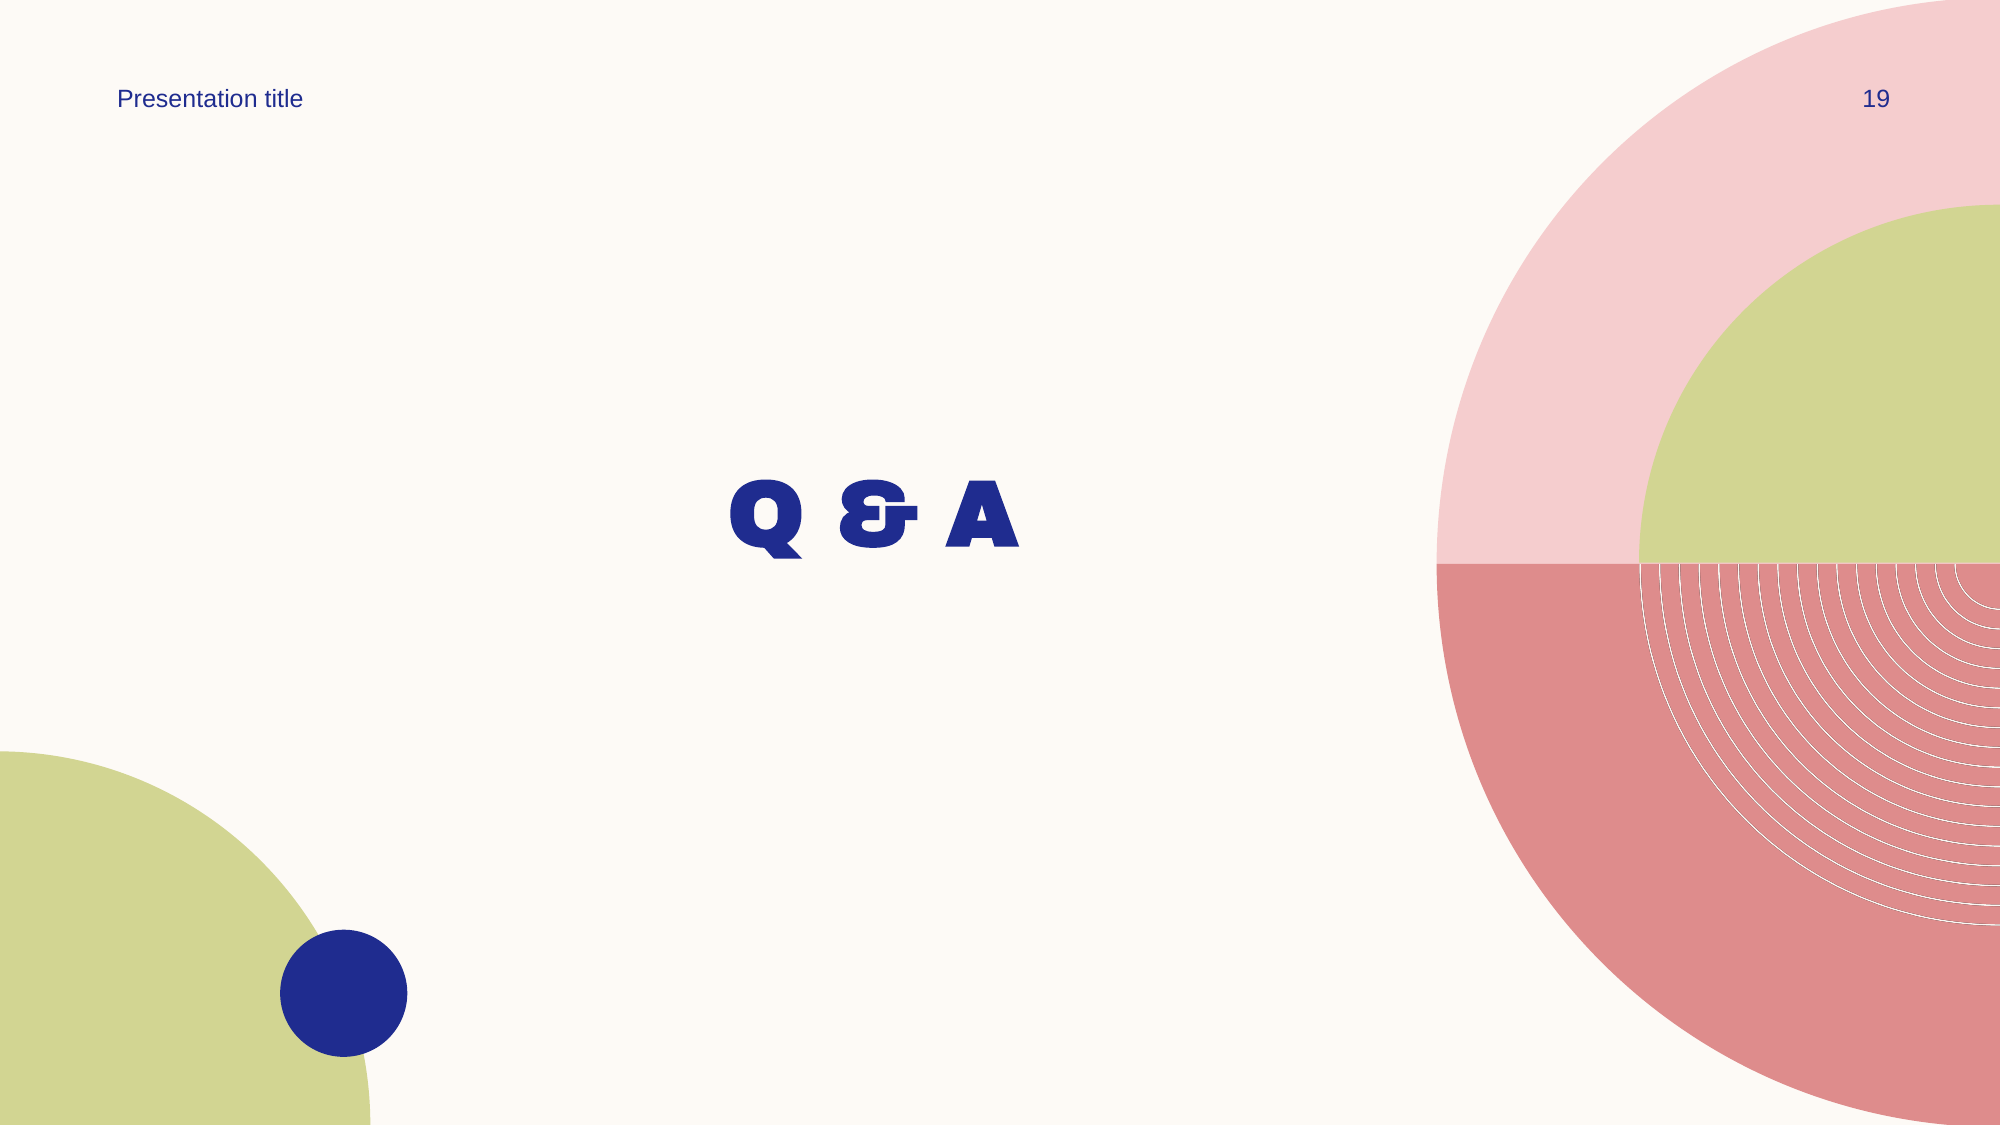

Presentation title
19
# Q & A